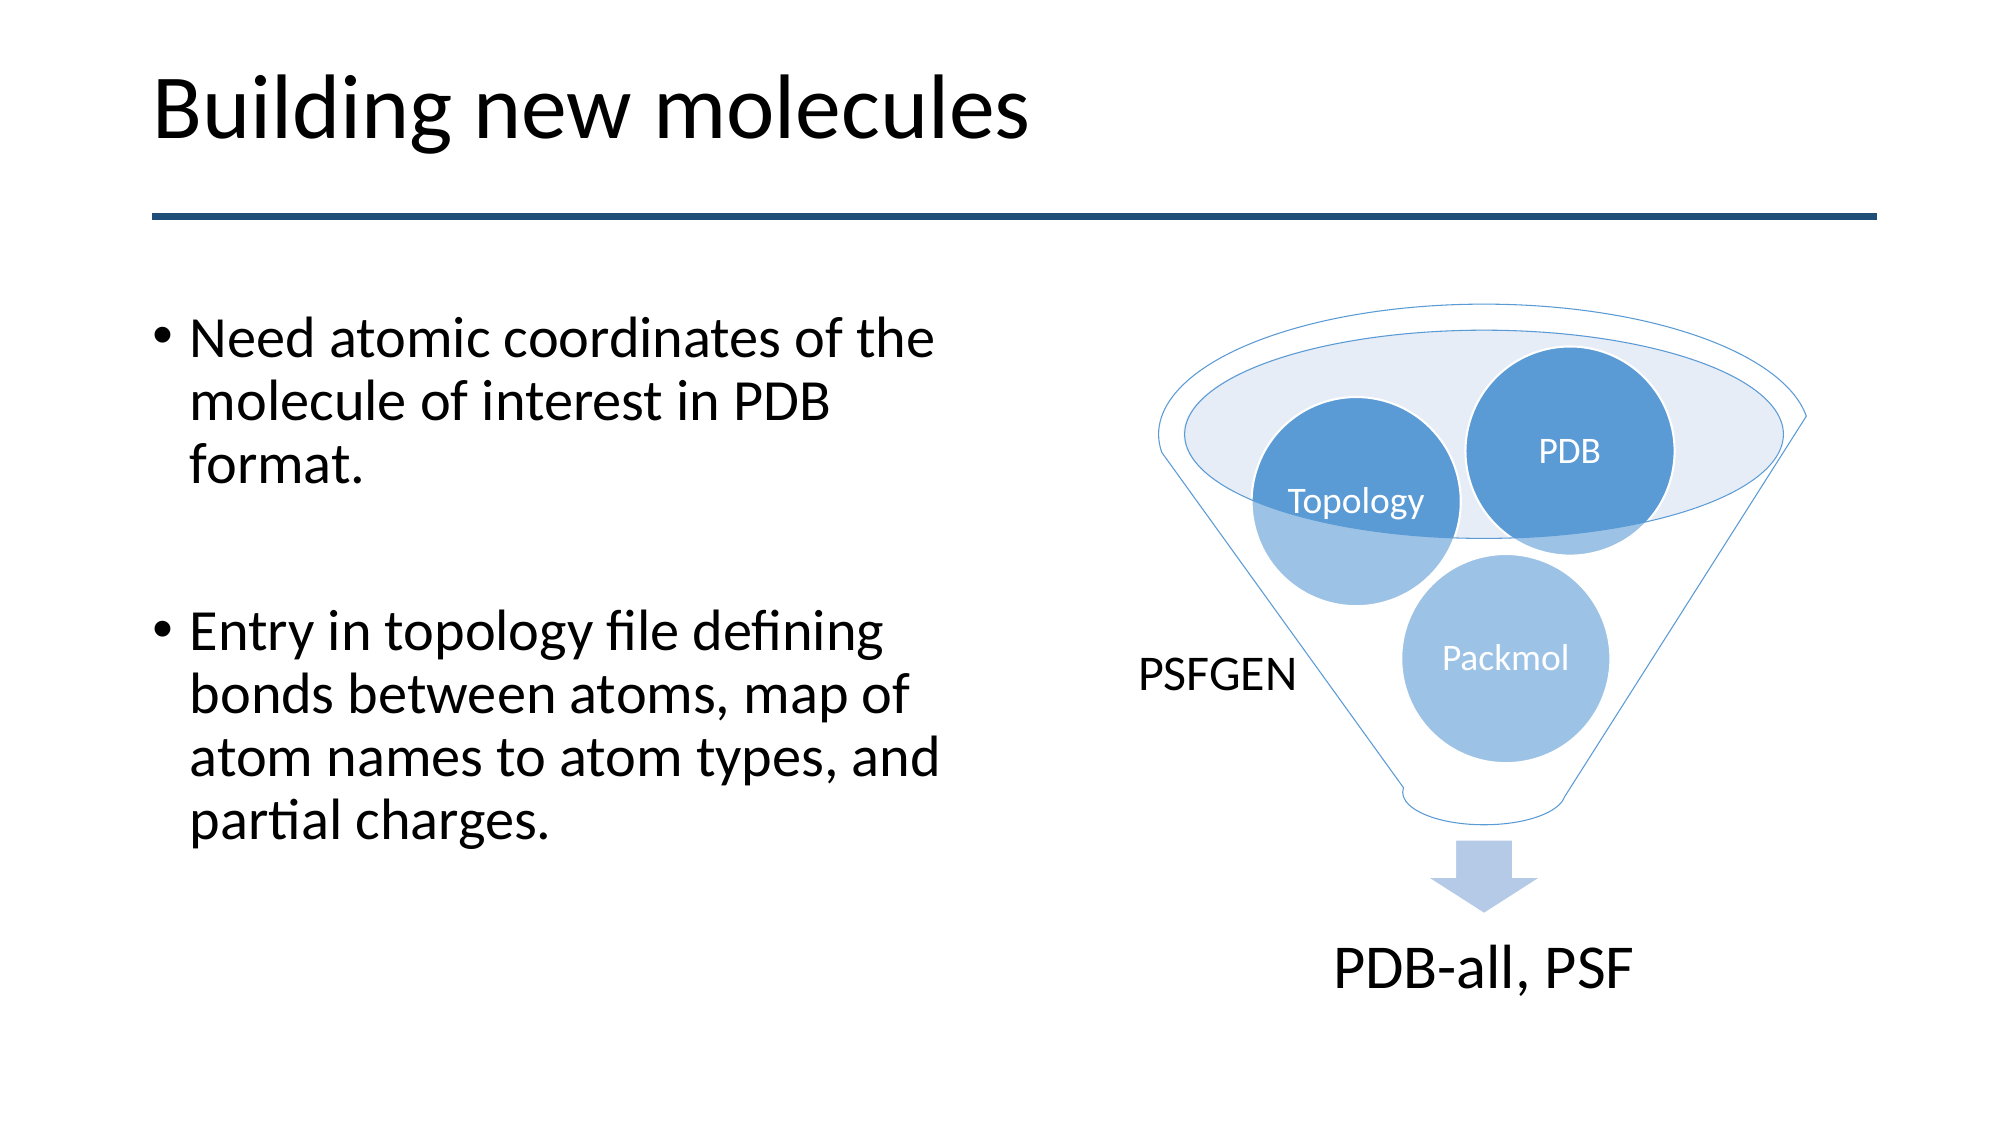

# Building new molecules
Need atomic coordinates of the molecule of interest in PDB format.

Entry in topology file defining bonds between atoms, map of atom names to atom types, and partial charges.

PDB-all, PSF
Packmol
Topology
PDB
PSFGEN